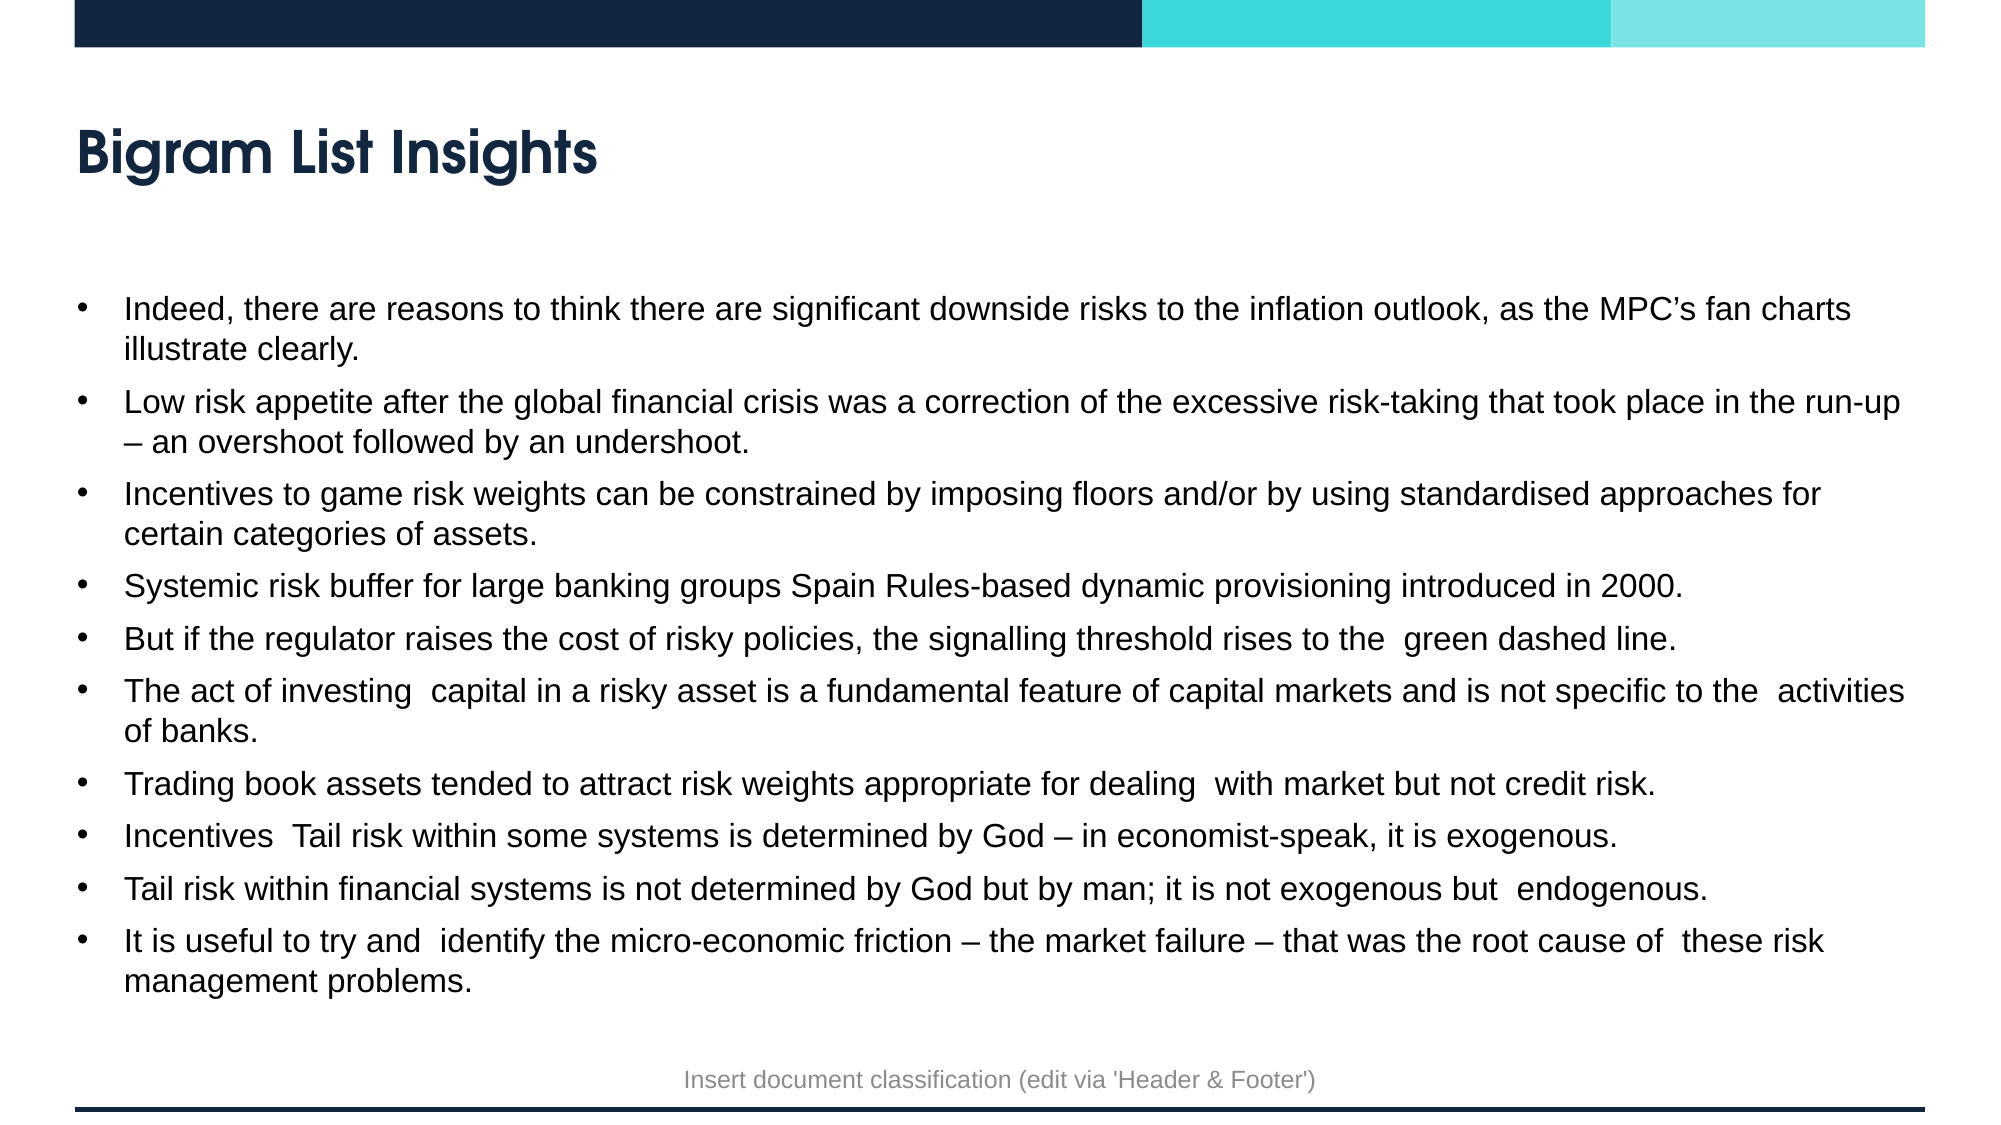

# Bigram List Insights
Indeed, there are reasons to think there are significant downside risks to the inflation outlook, as the MPC’s fan charts illustrate clearly.
Low risk appetite after the global financial crisis was a correction of the excessive risk-taking that took place in the run-up – an overshoot followed by an undershoot.
Incentives to game risk weights can be constrained by imposing floors and/or by using standardised approaches for certain categories of assets.
Systemic risk buffer for large banking groups Spain Rules-based dynamic provisioning introduced in 2000.
But if the regulator raises the cost of risky policies, the signalling threshold rises to the  green dashed line.
The act of investing  capital in a risky asset is a fundamental feature of capital markets and is not specific to the  activities of banks.
Trading book assets tended to attract risk weights appropriate for dealing  with market but not credit risk.
Incentives  Tail risk within some systems is determined by God – in economist-speak, it is exogenous.
Tail risk within financial systems is not determined by God but by man; it is not exogenous but  endogenous.
It is useful to try and  identify the micro-economic friction – the market failure – that was the root cause of  these risk management problems.
Insert document classification (edit via 'Header & Footer')